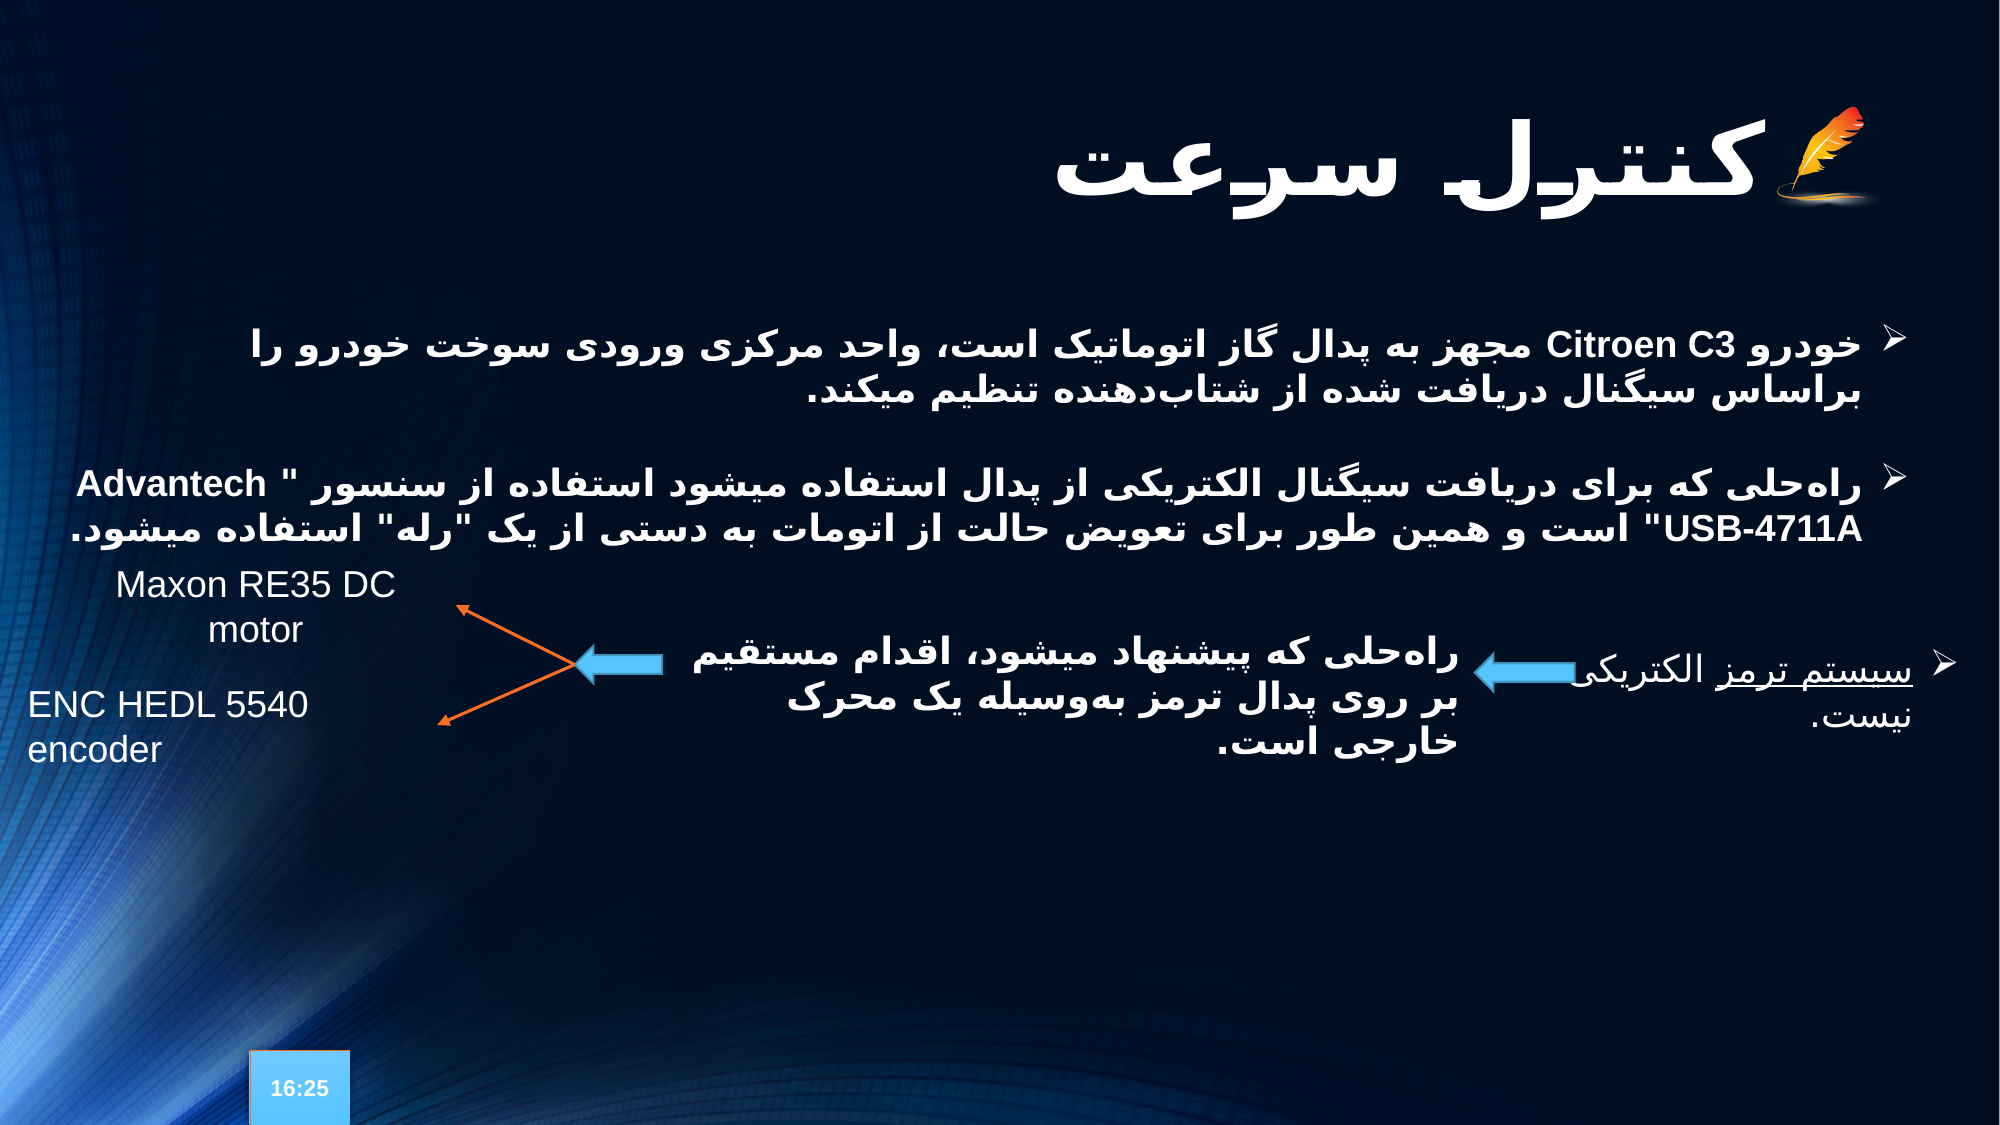

# کنترل سرعت
خودرو Citroen C3 مجهز به پدال گاز اتوماتیک است، واحد مرکزی ورودی سوخت خودرو را براساس سیگنال دریافت شده از شتاب‌دهنده تنظیم میکند.
راه‌حلی که برای دریافت سیگنال الکتریکی از پدال استفاده میشود استفاده از سنسور " Advantech USB-4711A" است و همین طور برای تعویض حالت از اتومات به دستی از یک "رله" استفاده میشود.
Maxon RE35 DC motor
راه‌حلی که پیشنهاد میشود، اقدام مستقیم بر روی پدال ترمز به‌وسیله یک محرک خارجی است.
سیستم ترمز الکتریکی نیست.

ENC HEDL 5540 encoder
16:25